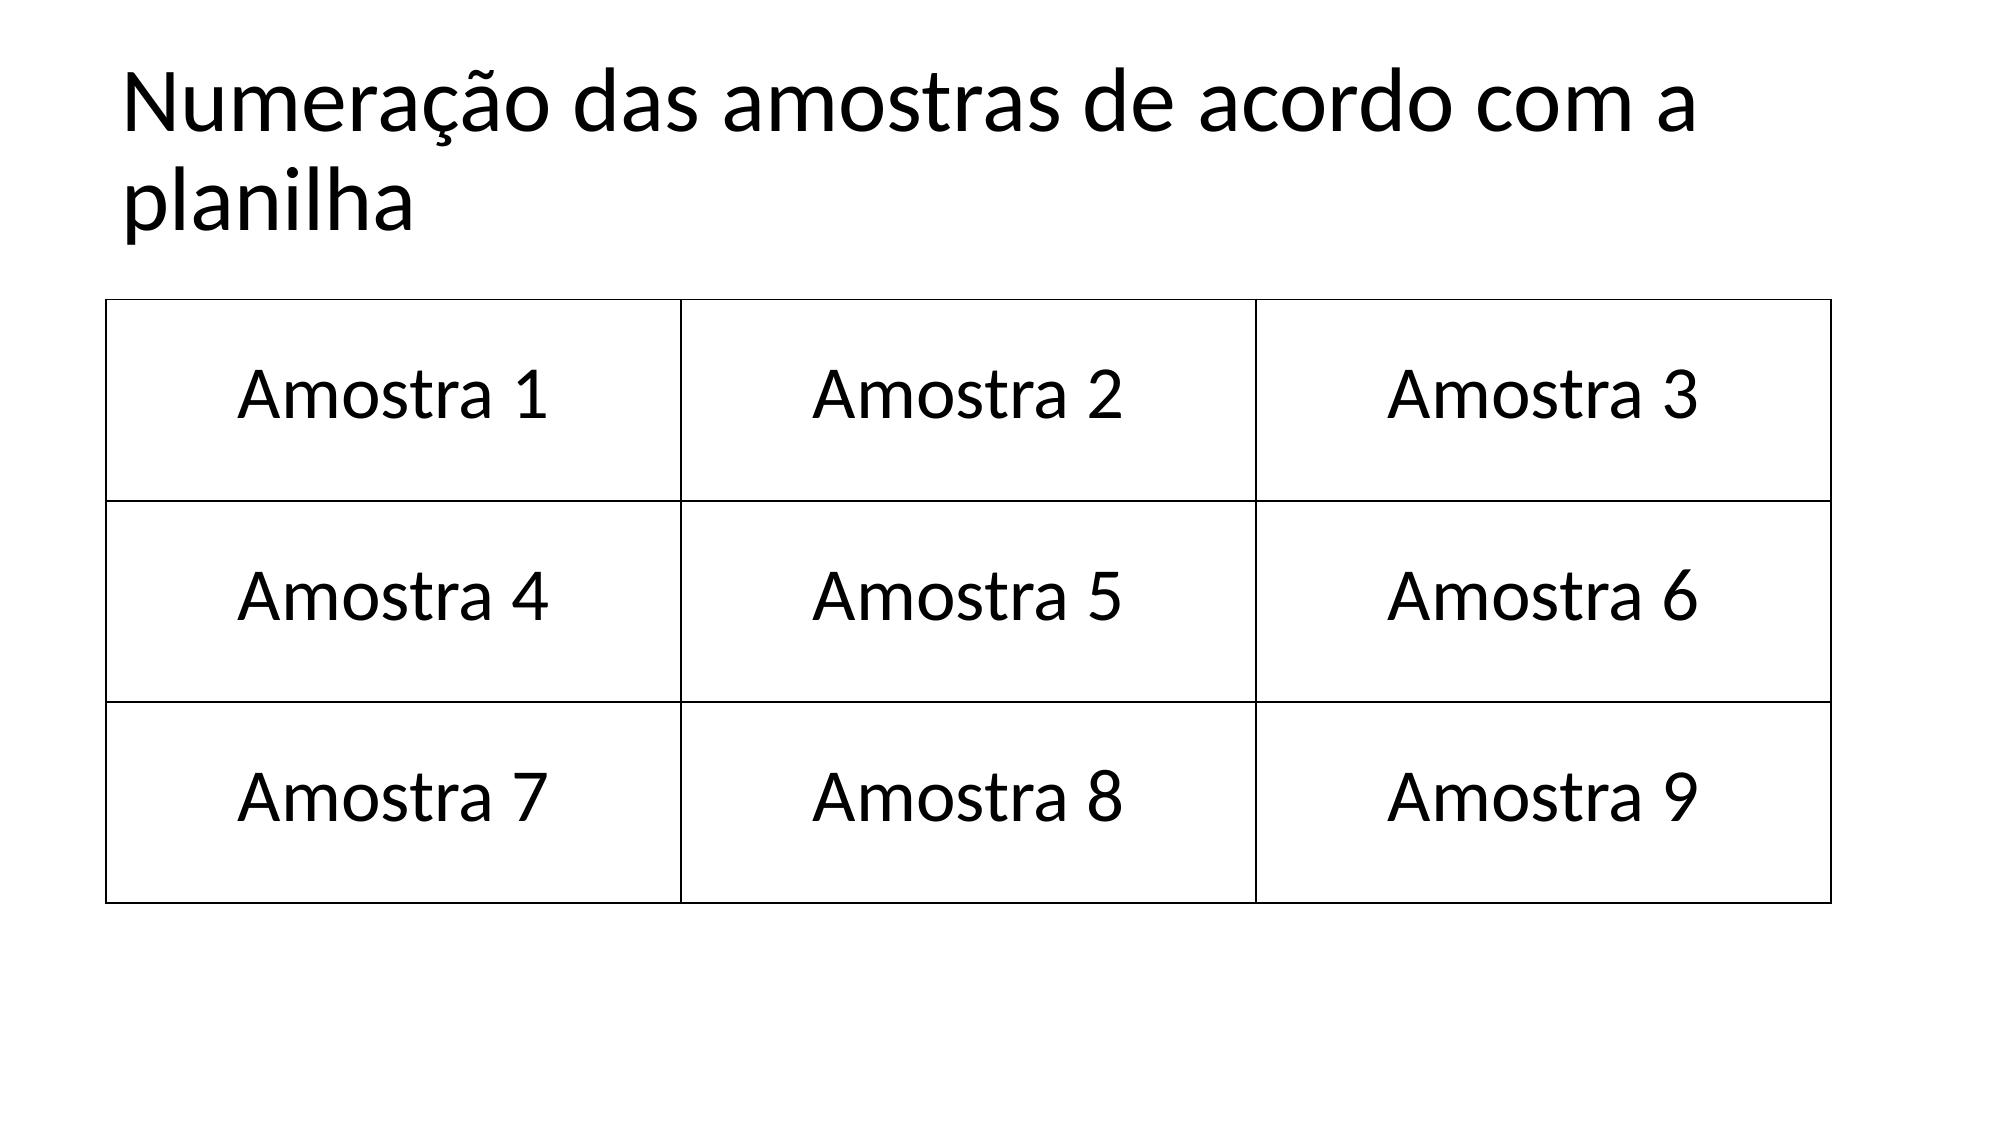

# Numeração das amostras de acordo com a planilha
| Amostra 1 | Amostra 2 | Amostra 3 |
| --- | --- | --- |
| Amostra 4 | Amostra 5 | Amostra 6 |
| Amostra 7 | Amostra 8 | Amostra 9 |